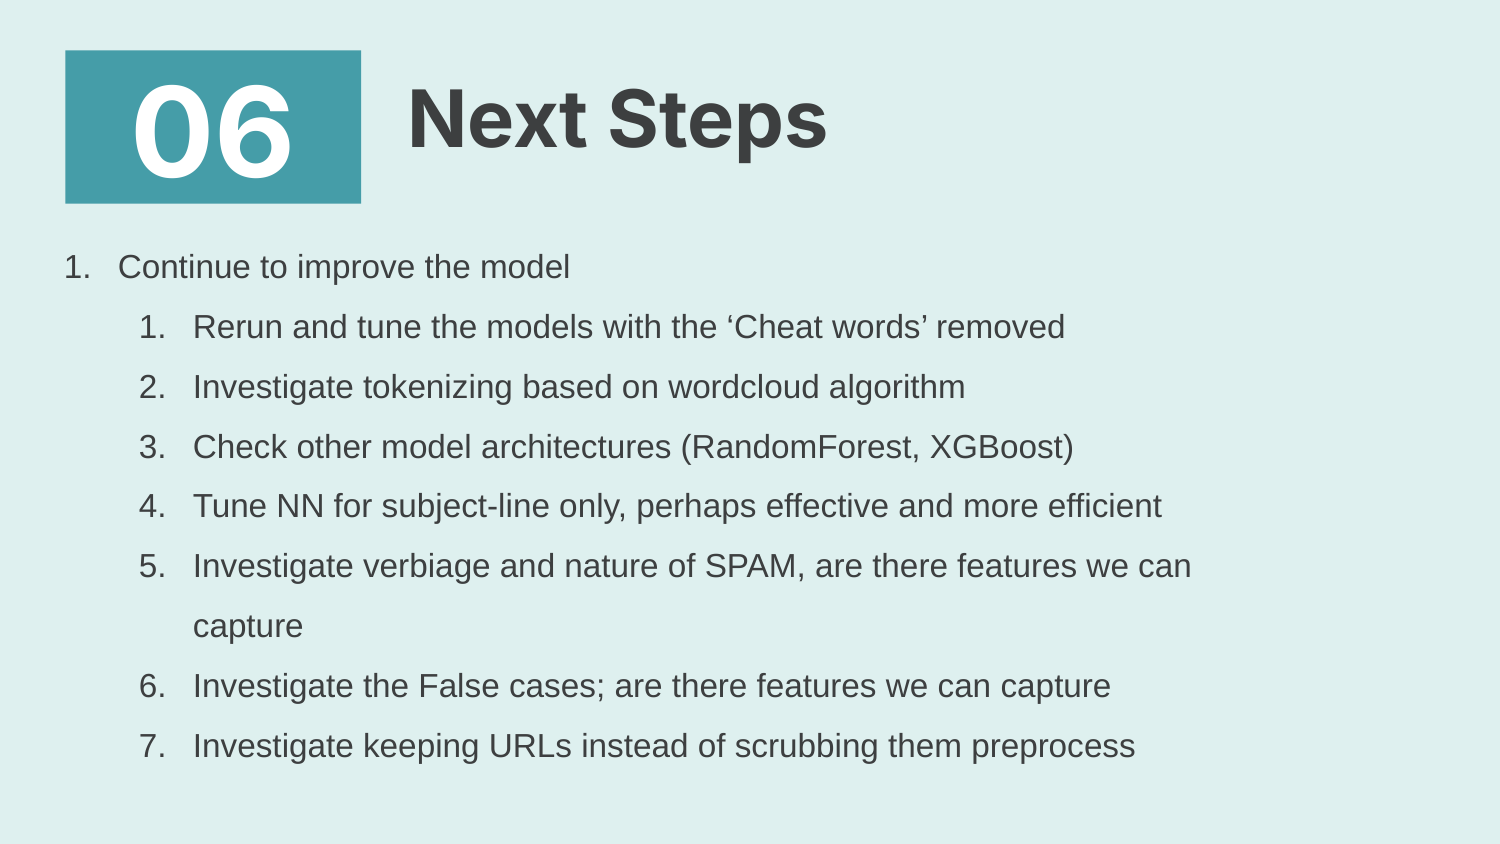

06
# Next Steps
Continue to improve the model
Rerun and tune the models with the ‘Cheat words’ removed
Investigate tokenizing based on wordcloud algorithm
Check other model architectures (RandomForest, XGBoost)
Tune NN for subject-line only, perhaps effective and more efficient
Investigate verbiage and nature of SPAM, are there features we can capture
Investigate the False cases; are there features we can capture
Investigate keeping URLs instead of scrubbing them preprocess

Acquire larger data sets of up-to-date emails